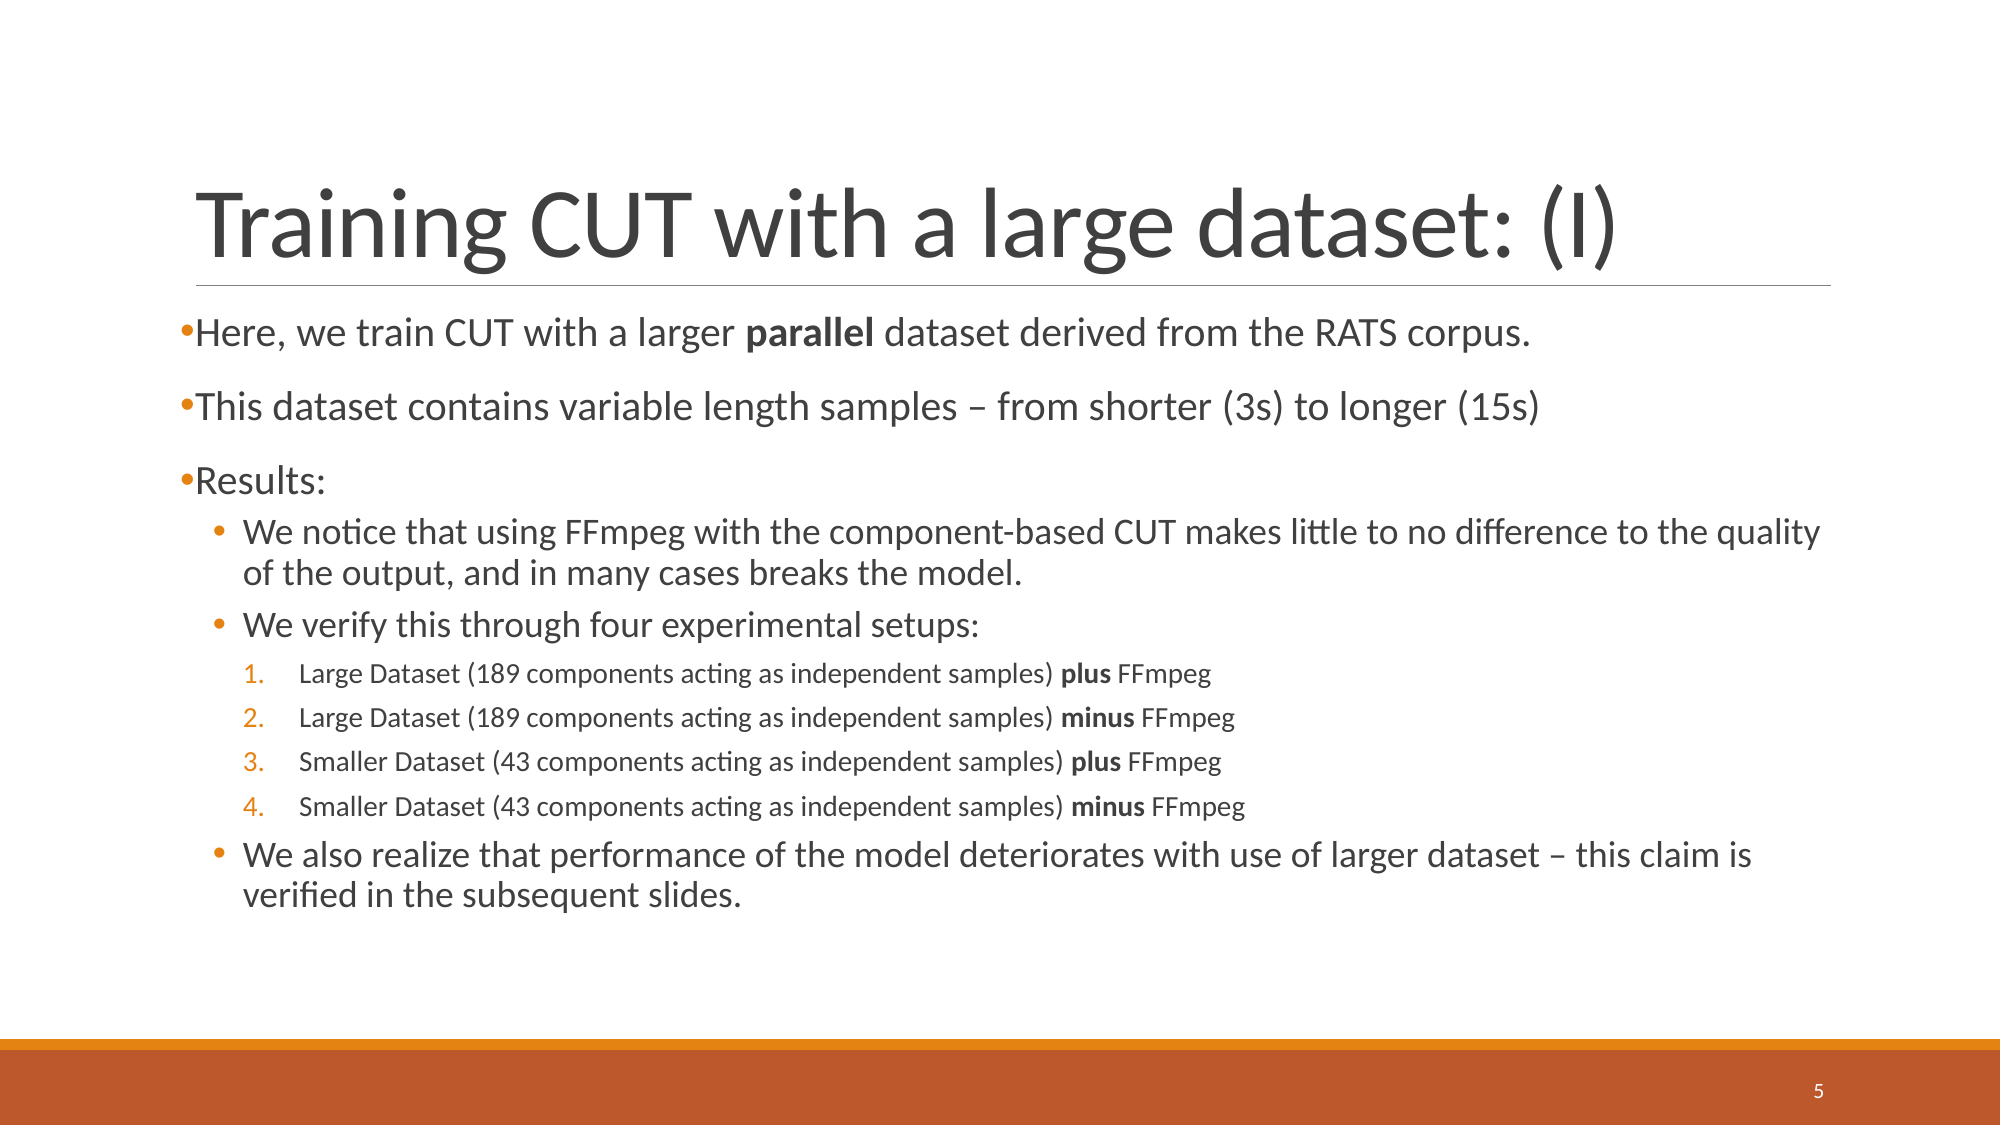

# Training CUT with a large dataset: (I)
Here, we train CUT with a larger parallel dataset derived from the RATS corpus.
This dataset contains variable length samples – from shorter (3s) to longer (15s)
Results:
We notice that using FFmpeg with the component-based CUT makes little to no difference to the quality of the output, and in many cases breaks the model.
We verify this through four experimental setups:
Large Dataset (189 components acting as independent samples) plus FFmpeg
Large Dataset (189 components acting as independent samples) minus FFmpeg
Smaller Dataset (43 components acting as independent samples) plus FFmpeg
Smaller Dataset (43 components acting as independent samples) minus FFmpeg
We also realize that performance of the model deteriorates with use of larger dataset – this claim is verified in the subsequent slides.
5